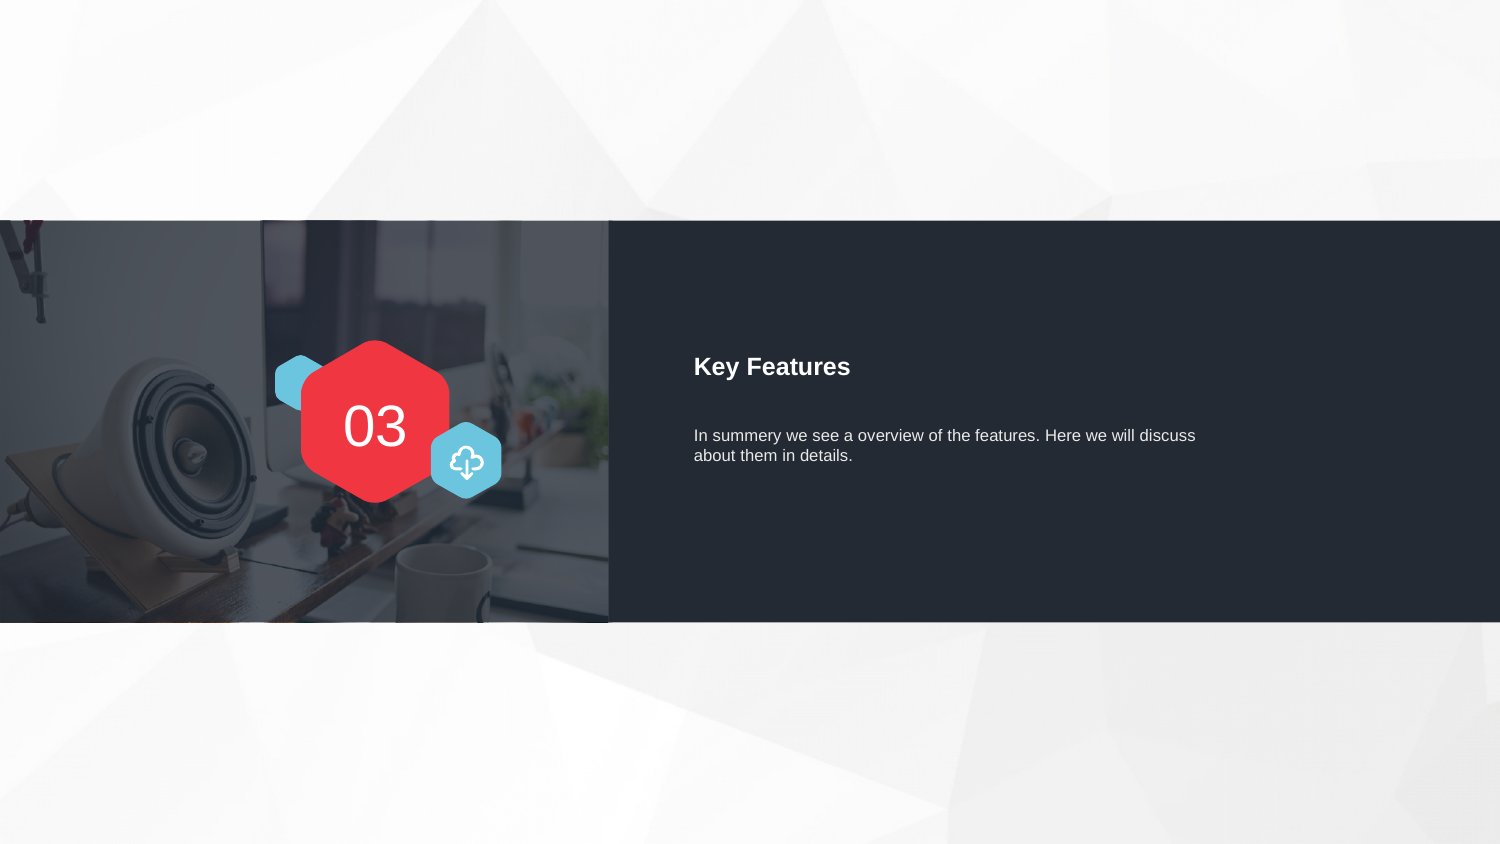

Key Features

03
In summery we see a overview of the features. Here we will discuss about them in details.